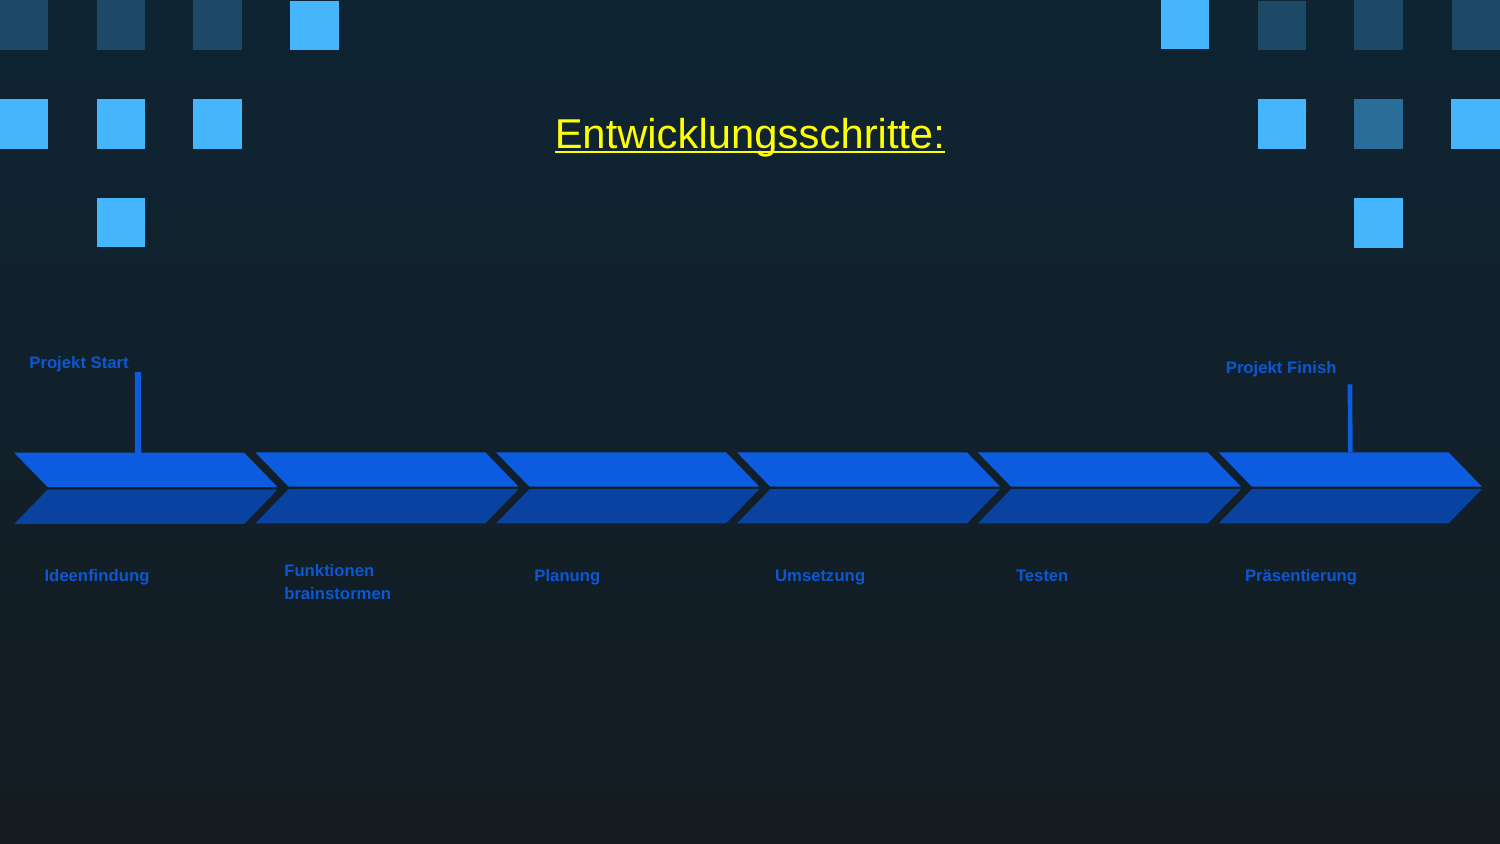

# Entwicklungsschritte:
Projekt Start
Ideenfindung

Projekt Finish

Präsentierung

Funktionen brainstormen

Planung

Umsetzung

Testen